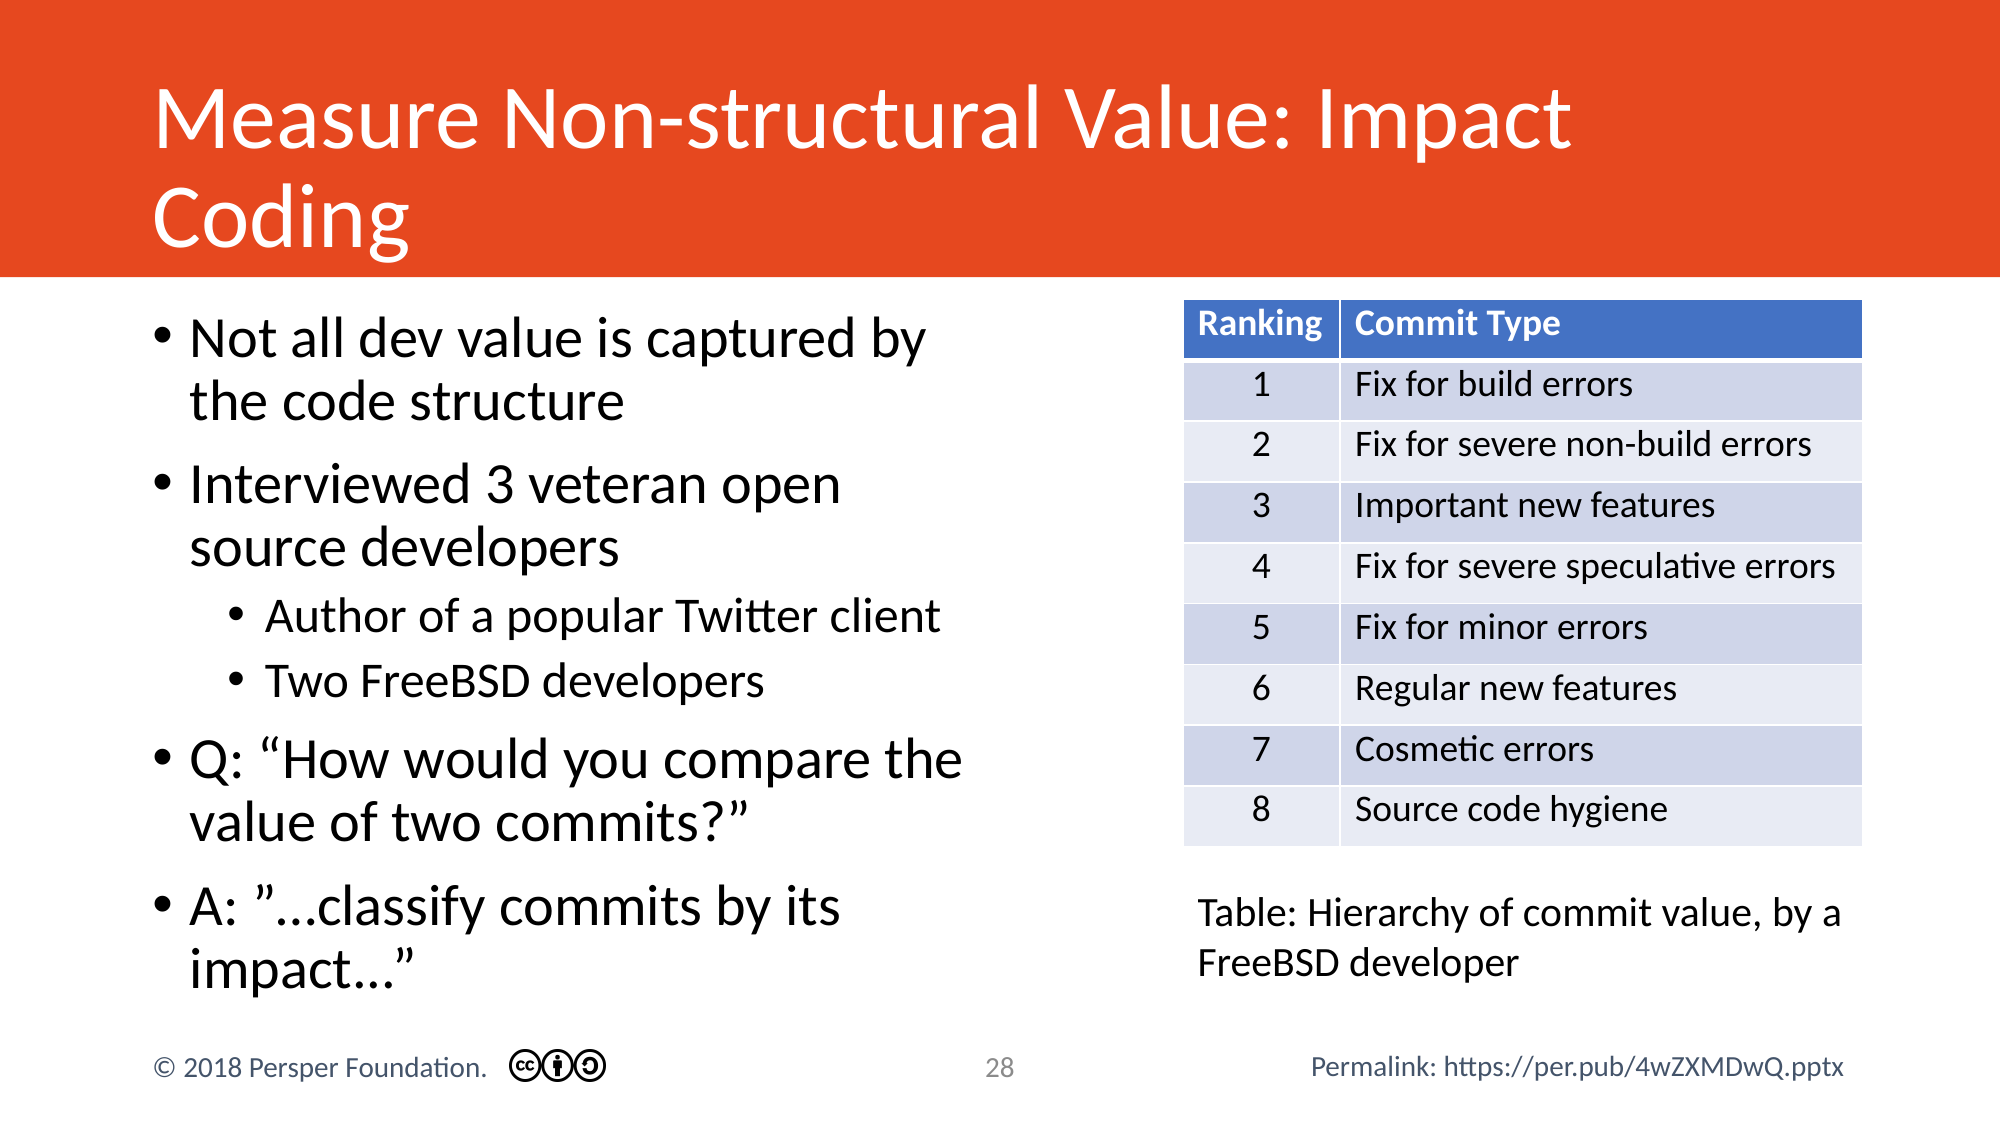

# Measure Non-structural Value: Impact Coding
Not all dev value is captured by the code structure
Interviewed 3 veteran open source developers
Author of a popular Twitter client
Two FreeBSD developers
Q: “How would you compare the value of two commits?”
A: ”…classify commits by its impact...”
| Ranking | Commit Type |
| --- | --- |
| 1 | Fix for build errors |
| 2 | Fix for severe non-build errors |
| 3 | Important new features |
| 4 | Fix for severe speculative errors |
| 5 | Fix for minor errors |
| 6 | Regular new features |
| 7 | Cosmetic errors |
| 8 | Source code hygiene |
Table: Hierarchy of commit value, by a FreeBSD developer
28
© 2018 Persper Foundation.